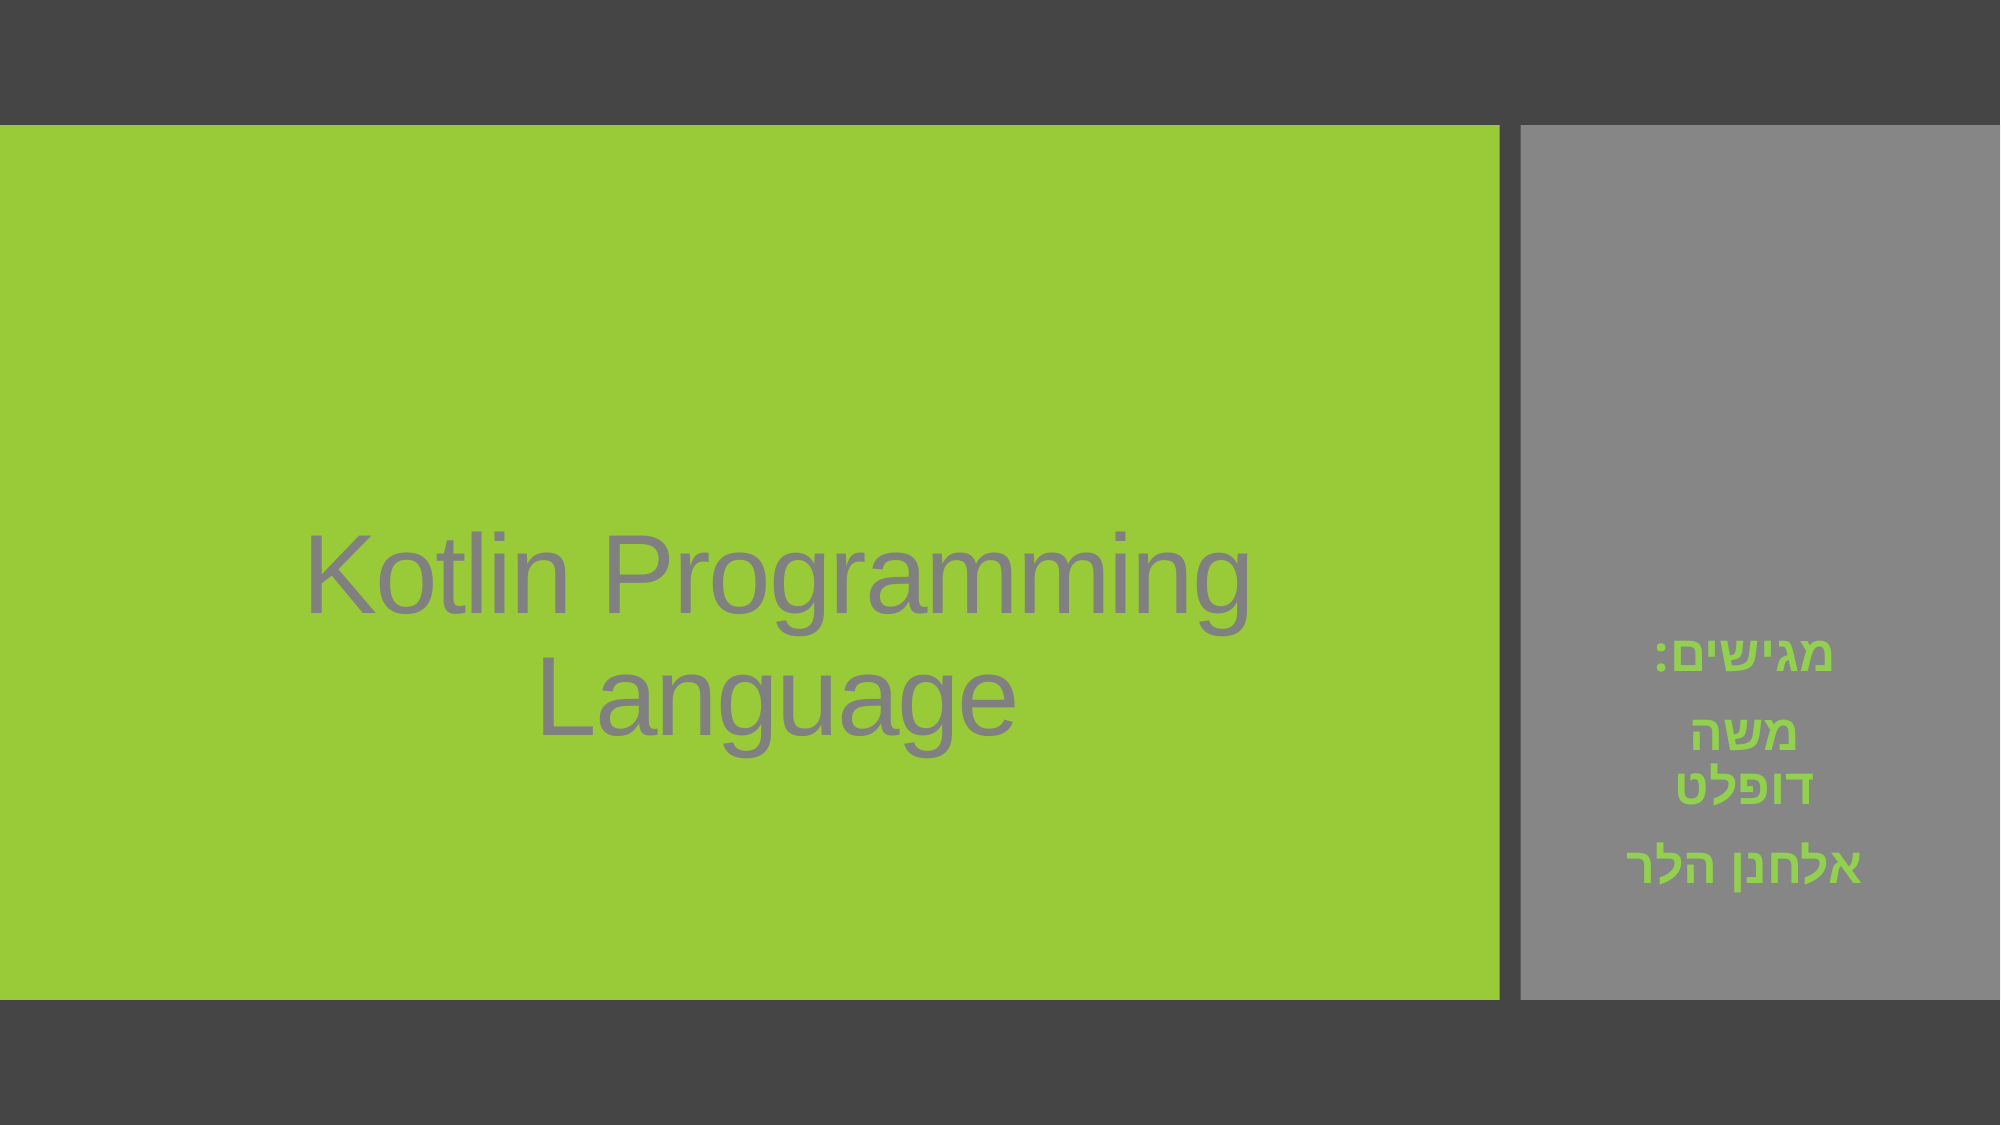

# Kotlin Programming Language
מגישים:
משה דופלט
אלחנן הלר